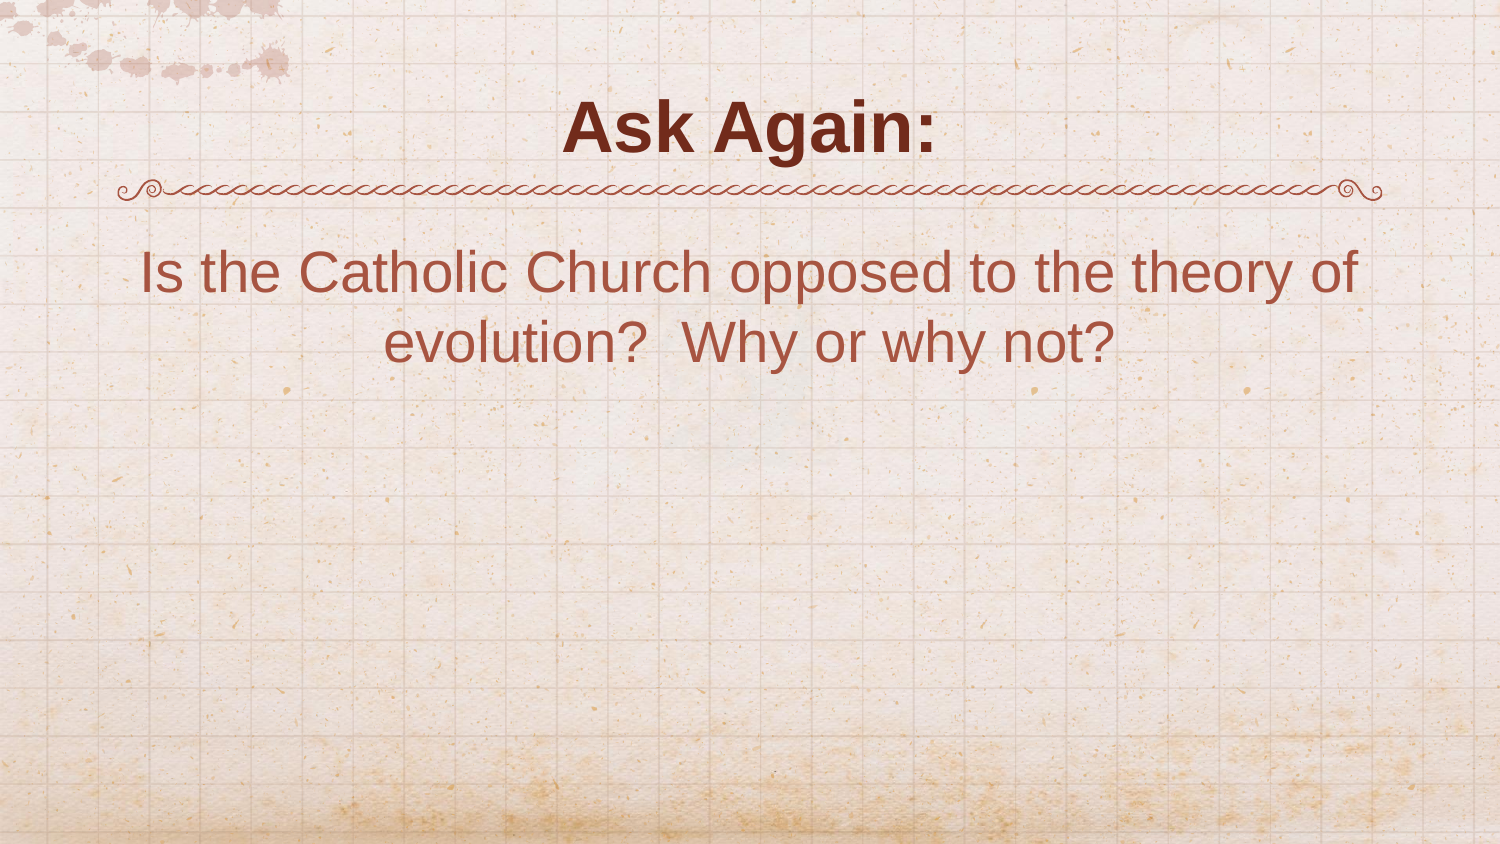

# Ask Again:
Is the Catholic Church opposed to the theory of evolution?  Why or why not?